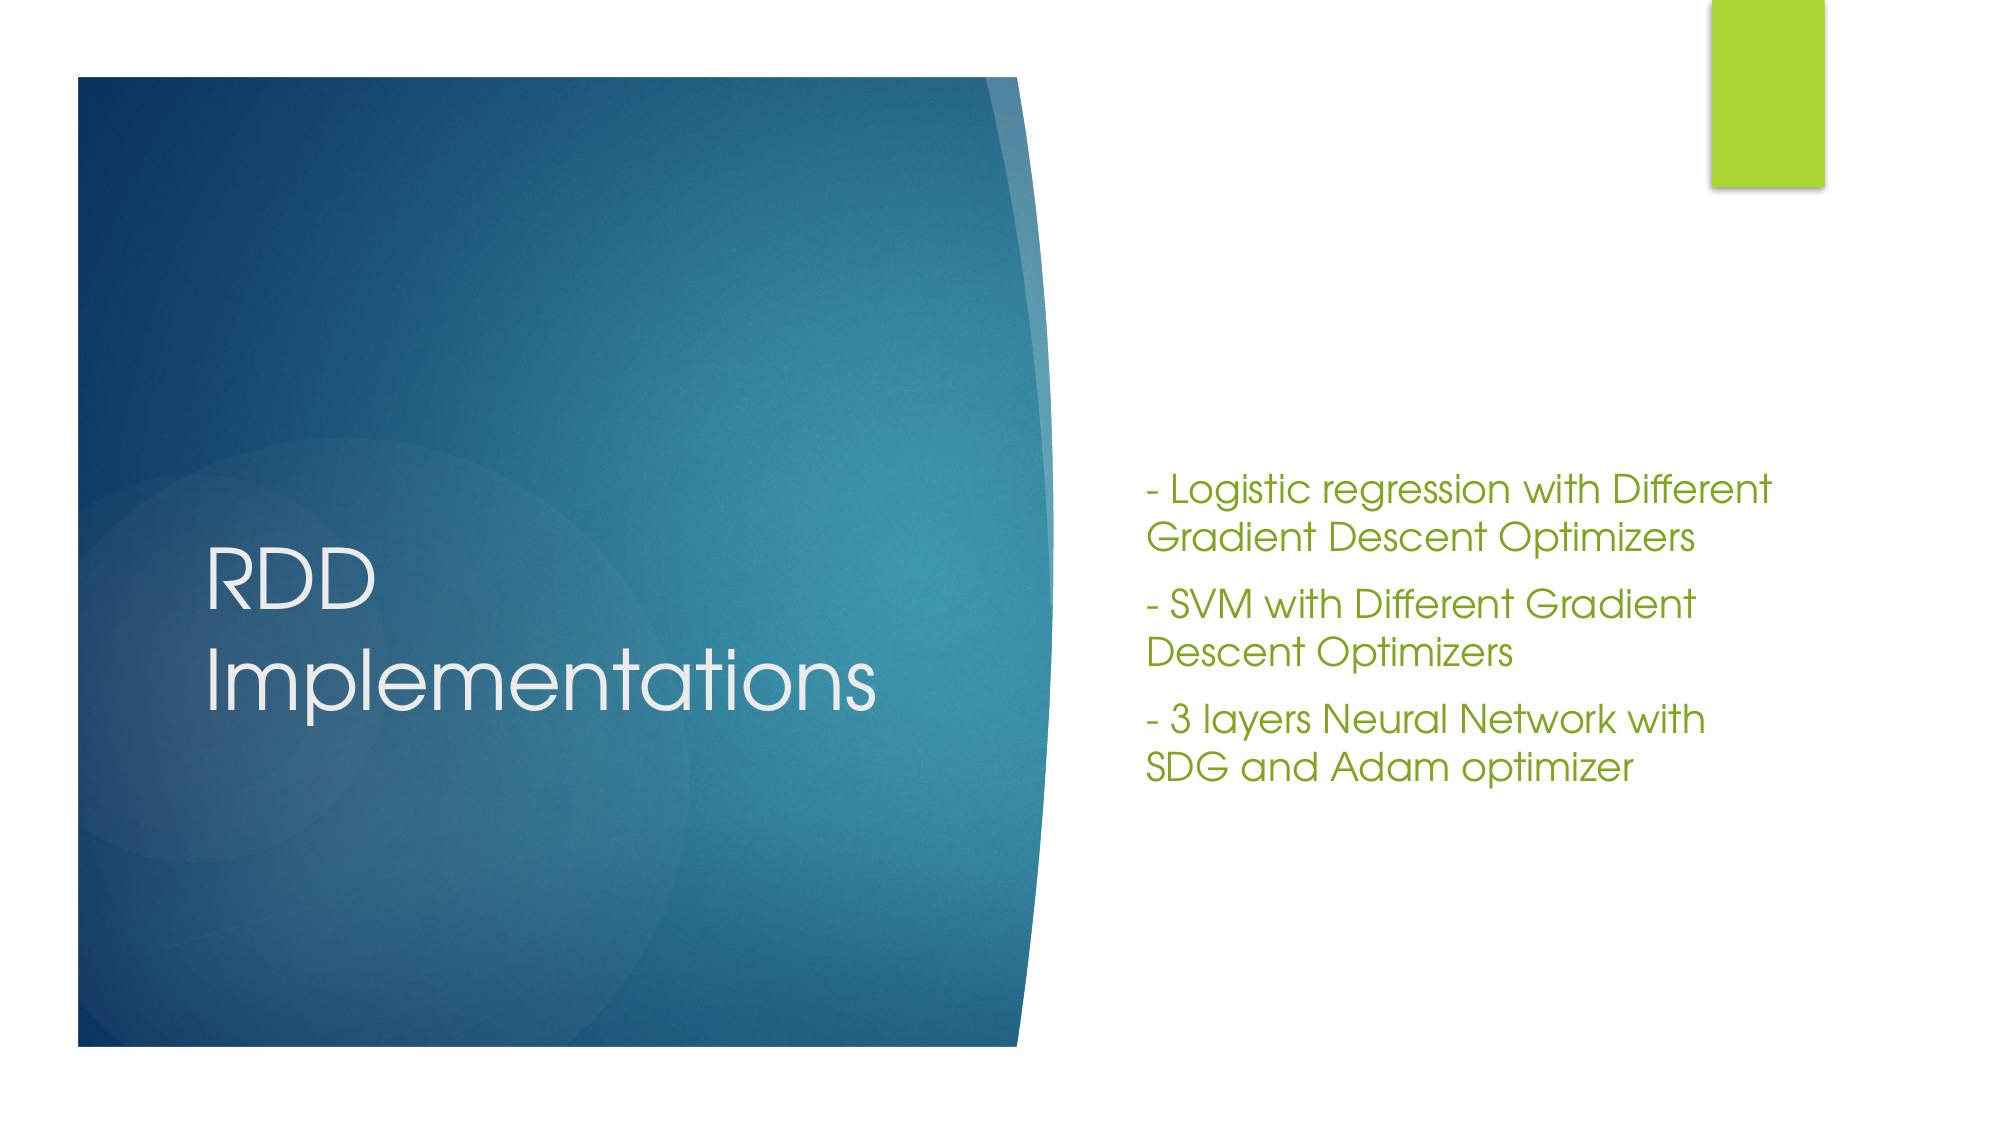

- Logistic regression with Different Gradient Descent Optimizers
- SVM with Different Gradient Descent Optimizers
- 3 layers Neural Network with SDG and Adam optimizer
# RDD Implementations